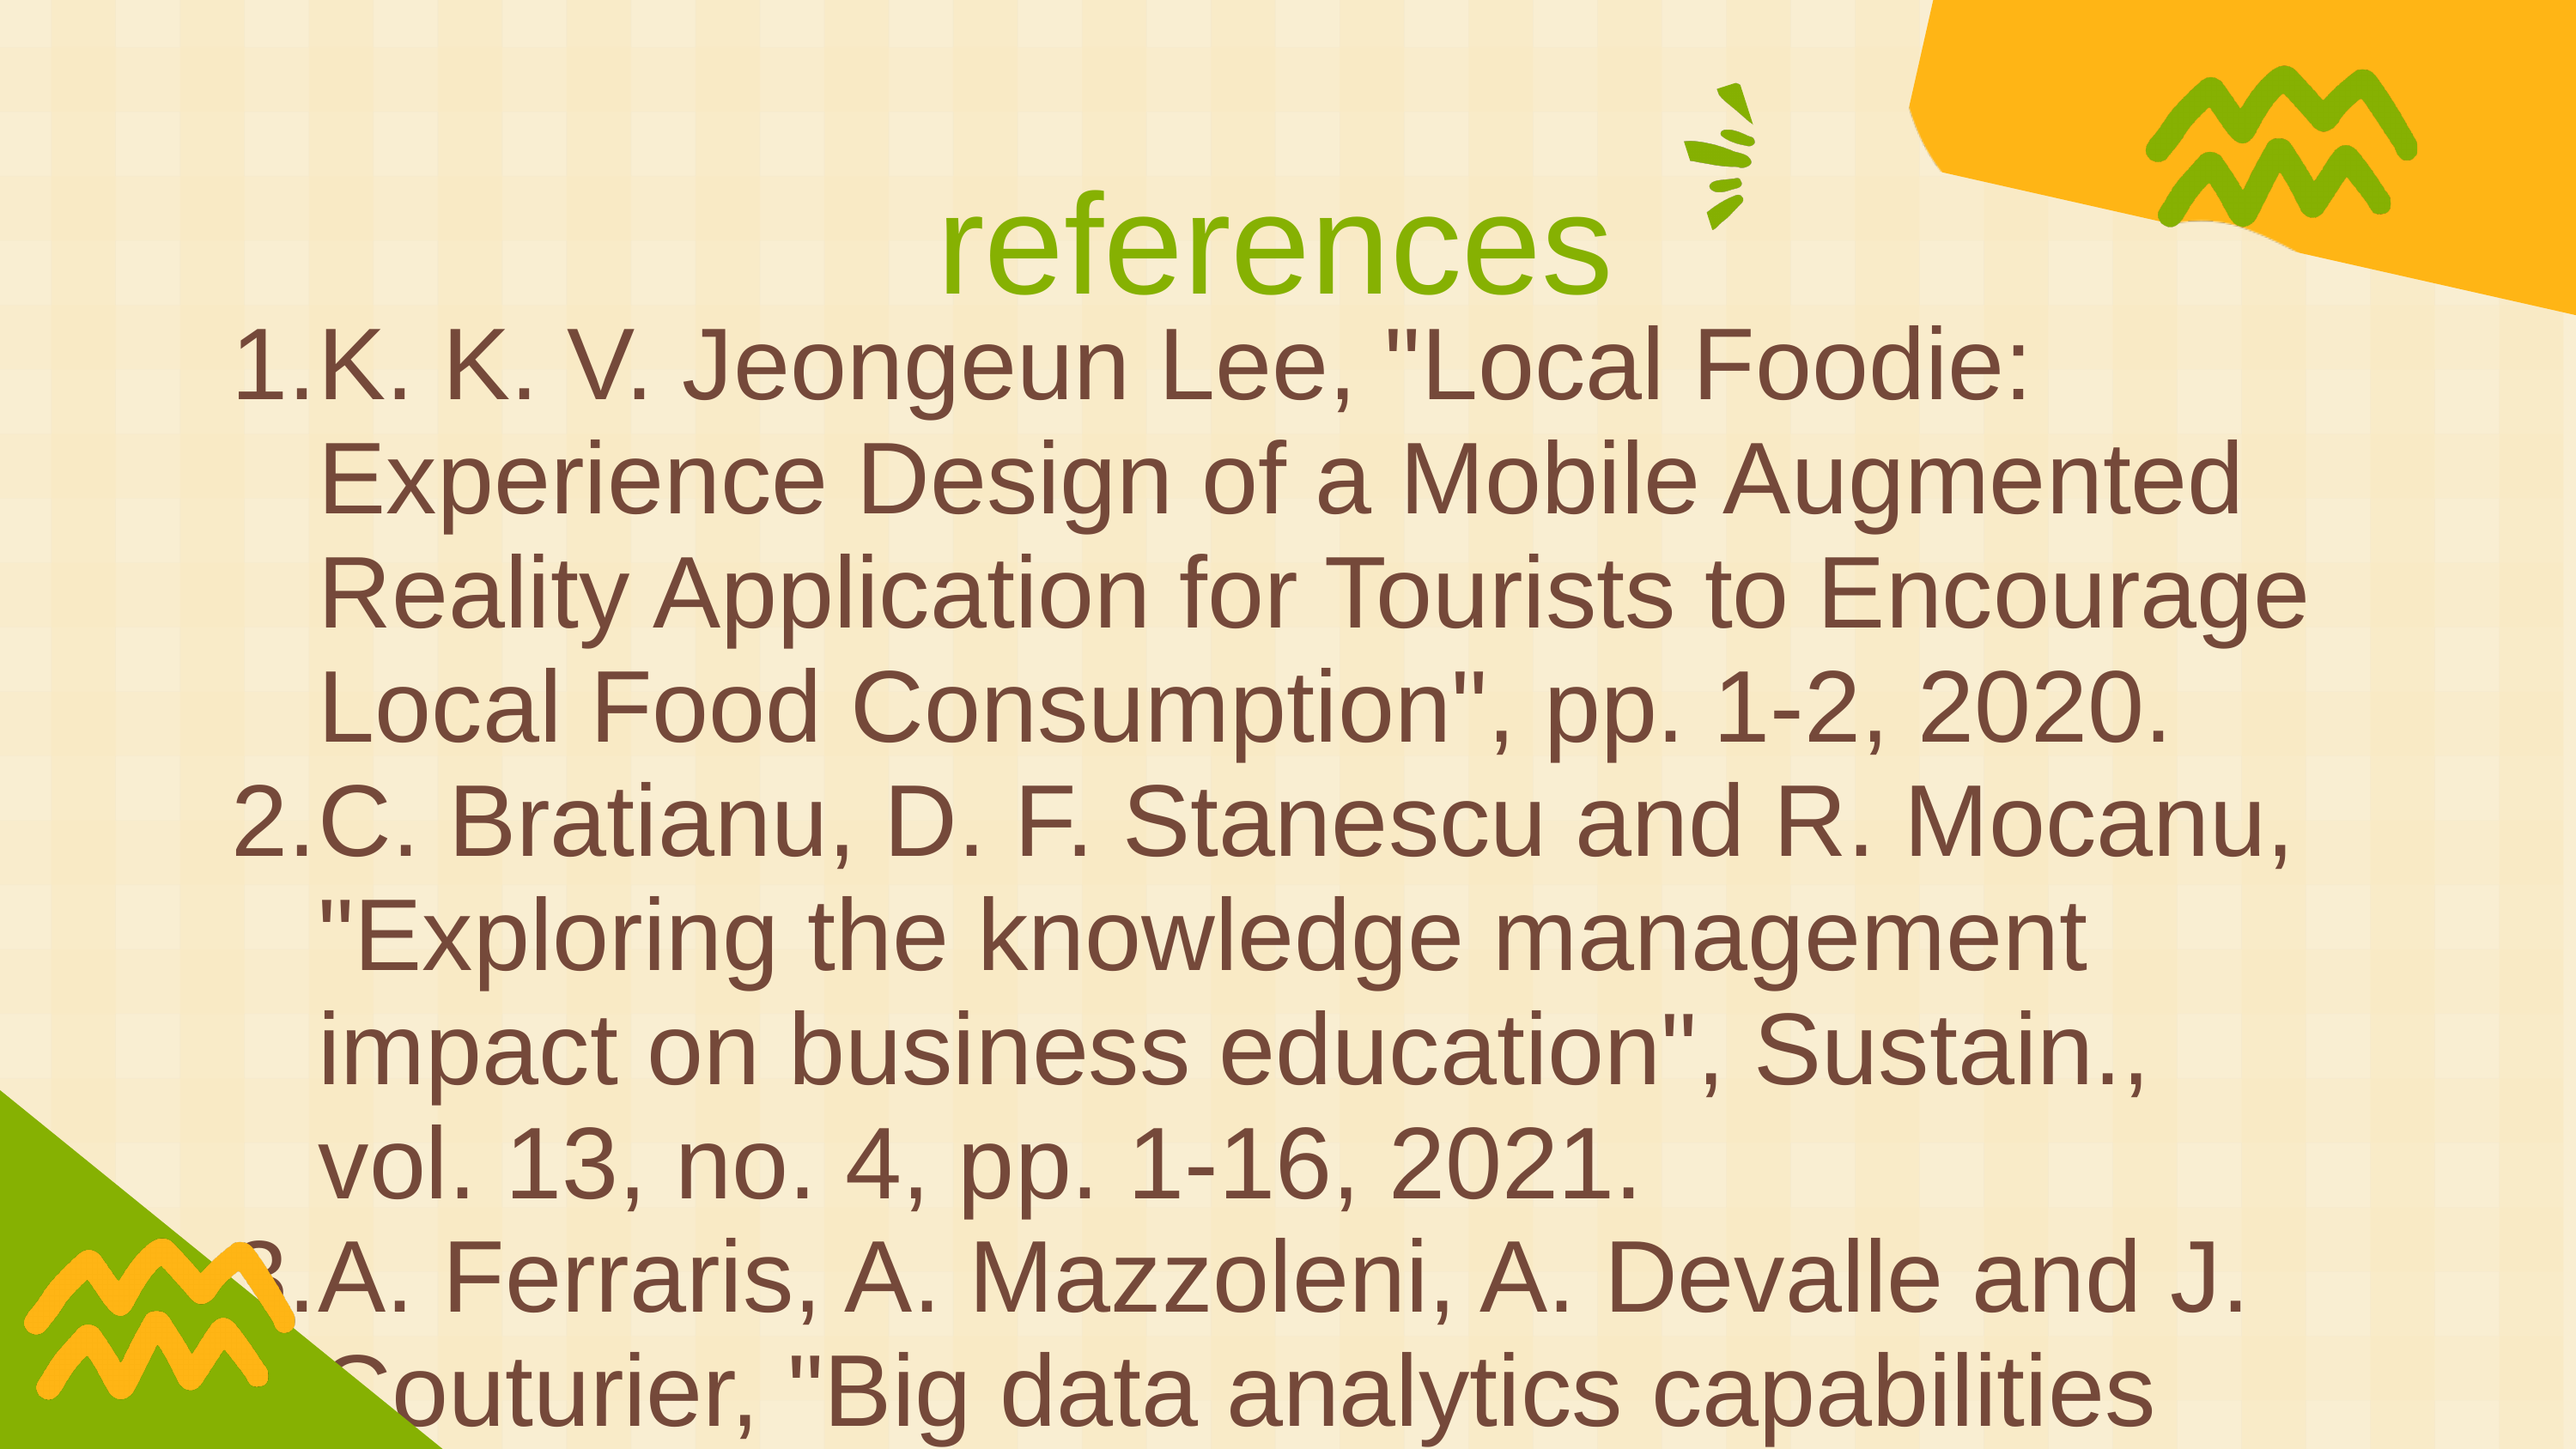

references
K. K. V. Jeongeun Lee, "Local Foodie: Experience Design of a Mobile Augmented Reality Application for Tourists to Encourage Local Food Consumption", pp. 1-2, 2020.
C. Bratianu, D. F. Stanescu and R. Mocanu, "Exploring the knowledge management impact on business education", Sustain., vol. 13, no. 4, pp. 1-16, 2021.
A. Ferraris, A. Mazzoleni, A. Devalle and J. Couturier, "Big data analytics capabilities andknowledge management: impact on firm performance", Manag. Decis., vol. 57, no. 8, pp. 1923-1936, 2019.